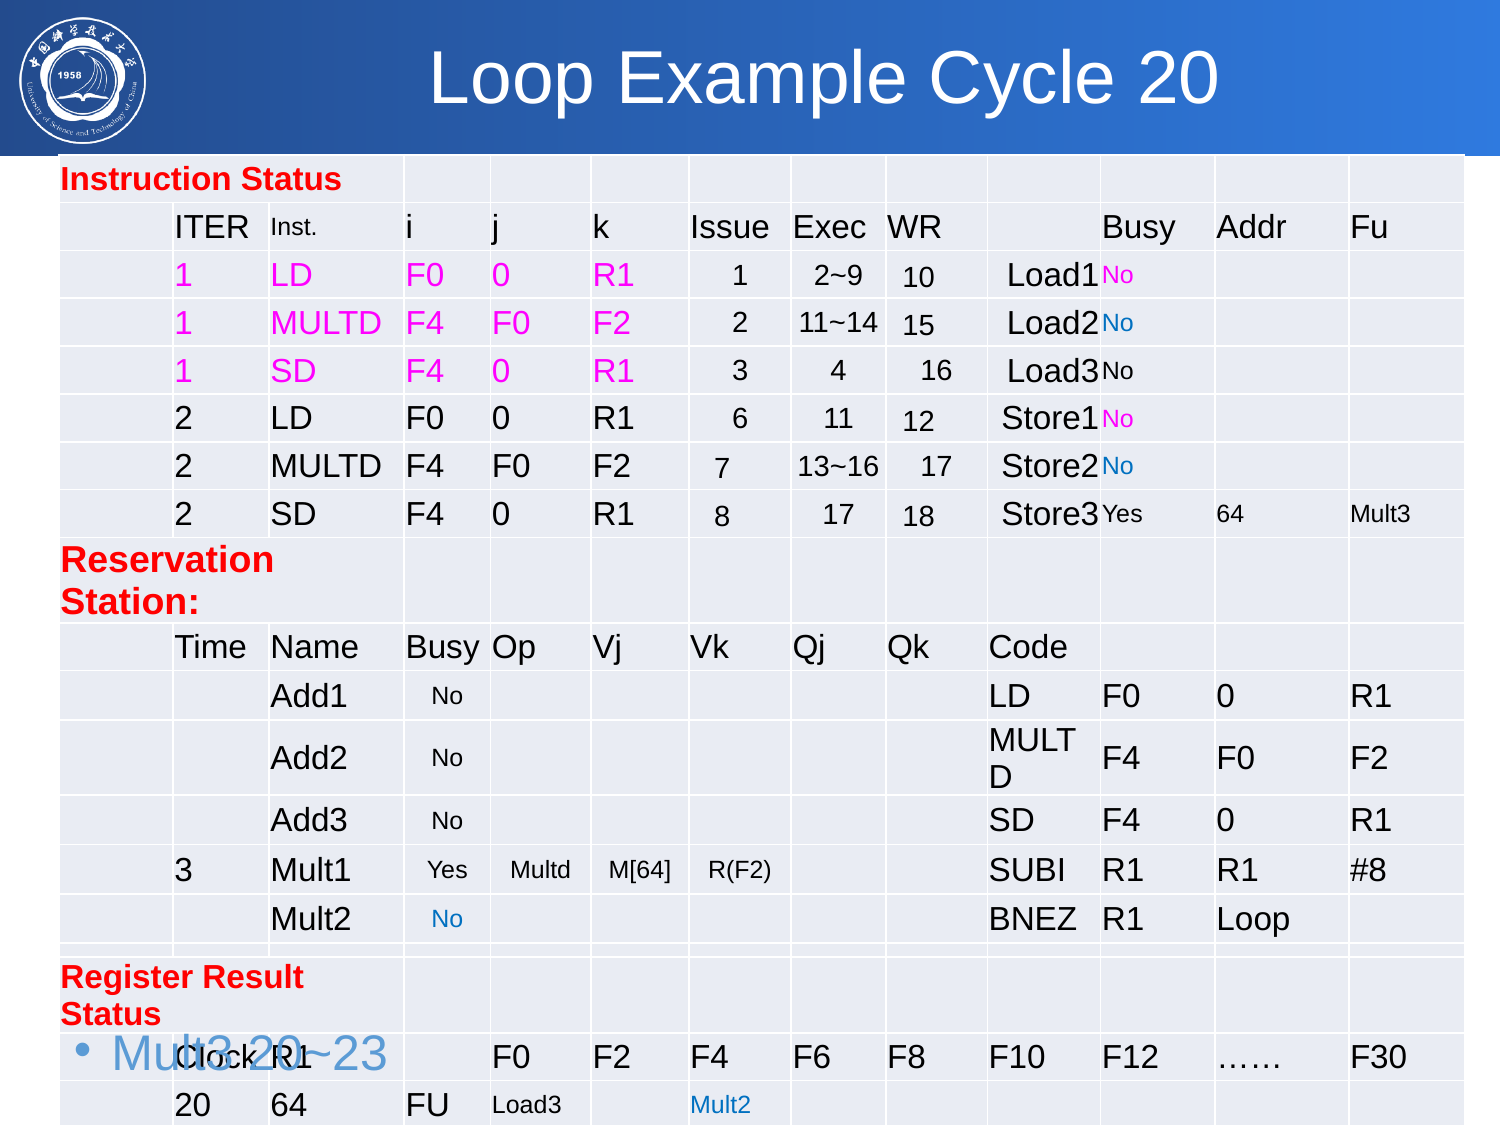

# Loop Example Cycle 20
| Instruction Status |  |  |  |  |  |  |  |  |  |  |  |  |
| --- | --- | --- | --- | --- | --- | --- | --- | --- | --- | --- | --- | --- |
|  | ITER | Inst. | i | j | k | Issue | Exec | WR |  | Busy | Addr | Fu |
|  | 1 | LD | F0 | 0 | R1 | 1 | 2~9 | 10 | Load1 | No |  |  |
|  | 1 | MULTD | F4 | F0 | F2 | 2 | 11~14 | 15 | Load2 | No |  |  |
|  | 1 | SD | F4 | 0 | R1 | 3 | 4 | 16 | Load3 | No |  |  |
|  | 2 | LD | F0 | 0 | R1 | 6 | 11 | 12 | Store1 | No |  |  |
|  | 2 | MULTD | F4 | F0 | F2 | 7 | 13~16 | 17 | Store2 | No |  |  |
|  | 2 | SD | F4 | 0 | R1 | 8 | 17 | 18 | Store3 | Yes | 64 | Mult3 |
| Reservation Station: |  |  |  |  |  |  |  |  |  |  |  |  |
|  | Time | Name | Busy | Op | Vj | Vk | Qj | Qk | Code |  |  |  |
|  |  | Add1 | No |  |  |  |  |  | LD | F0 | 0 | R1 |
|  |  | Add2 | No |  |  |  |  |  | MULTD | F4 | F0 | F2 |
|  |  | Add3 | No |  |  |  |  |  | SD | F4 | 0 | R1 |
|  | 3 | Mult1 | Yes | Multd | M[64] | R(F2) |  |  | SUBI | R1 | R1 | #8 |
|  |  | Mult2 | No |  |  |  |  |  | BNEZ | R1 | Loop |  |
|  |  |  |  |  |  |  |  |  |  |  |  |  |
| Register Result Status |  |  |  |  |  |  |  |  |  |  |  |  |
|  | Clock | R1 |  | F0 | F2 | F4 | F6 | F8 | F10 | F12 | …… | F30 |
|  | 20 | 64 | FU | Load3 |  | Mult2 |  |  |  |  |  |  |
Mult3 20~23